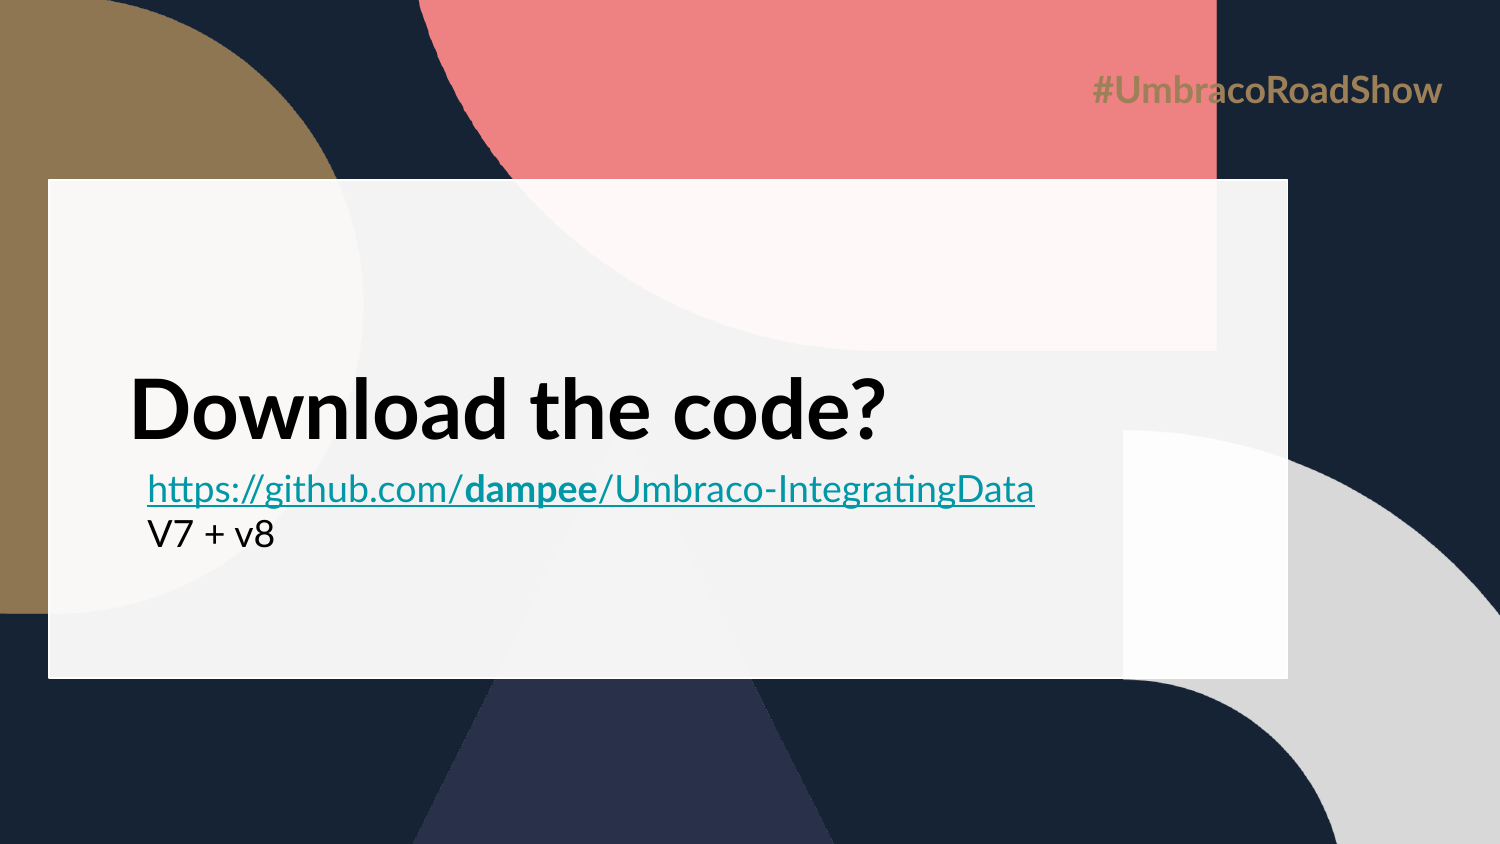

# Download the code?
https://github.com/dampee/Umbraco-IntegratingData
V7 + v8